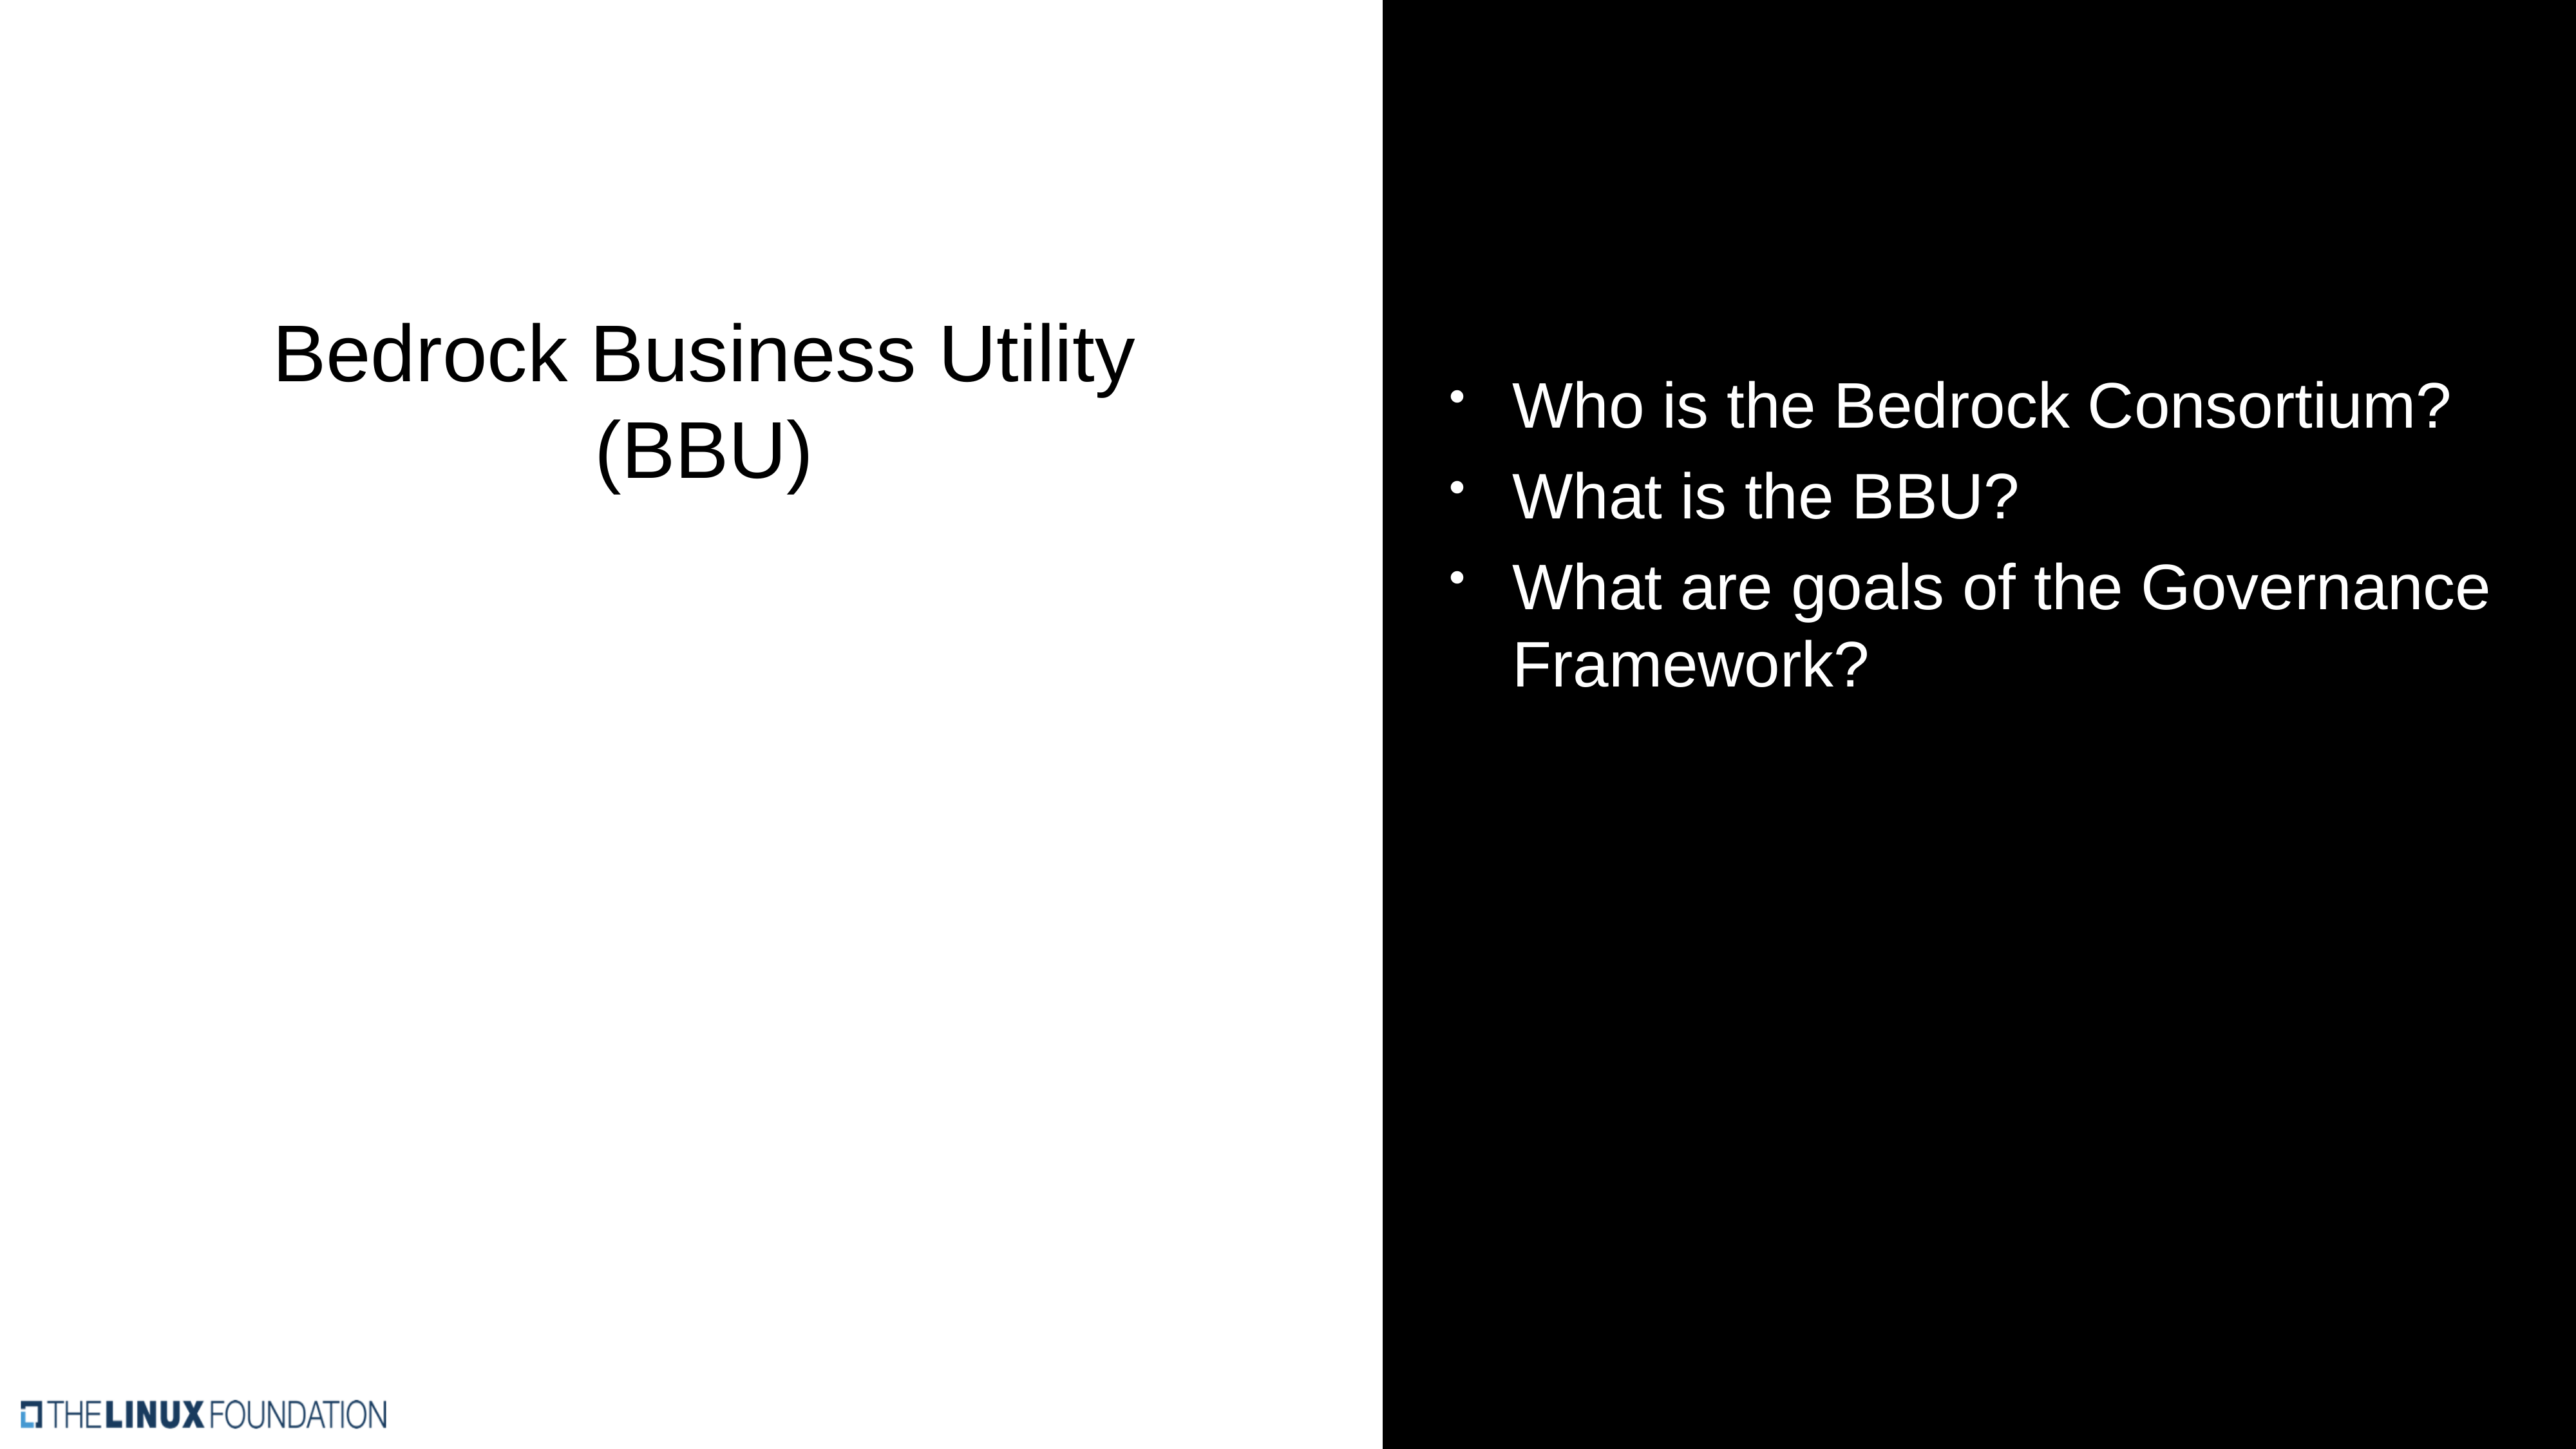

Bedrock Business Utility
(BBU)
Who is the Bedrock Consortium?
What is the BBU?
What are goals of the Governance Framework?
10